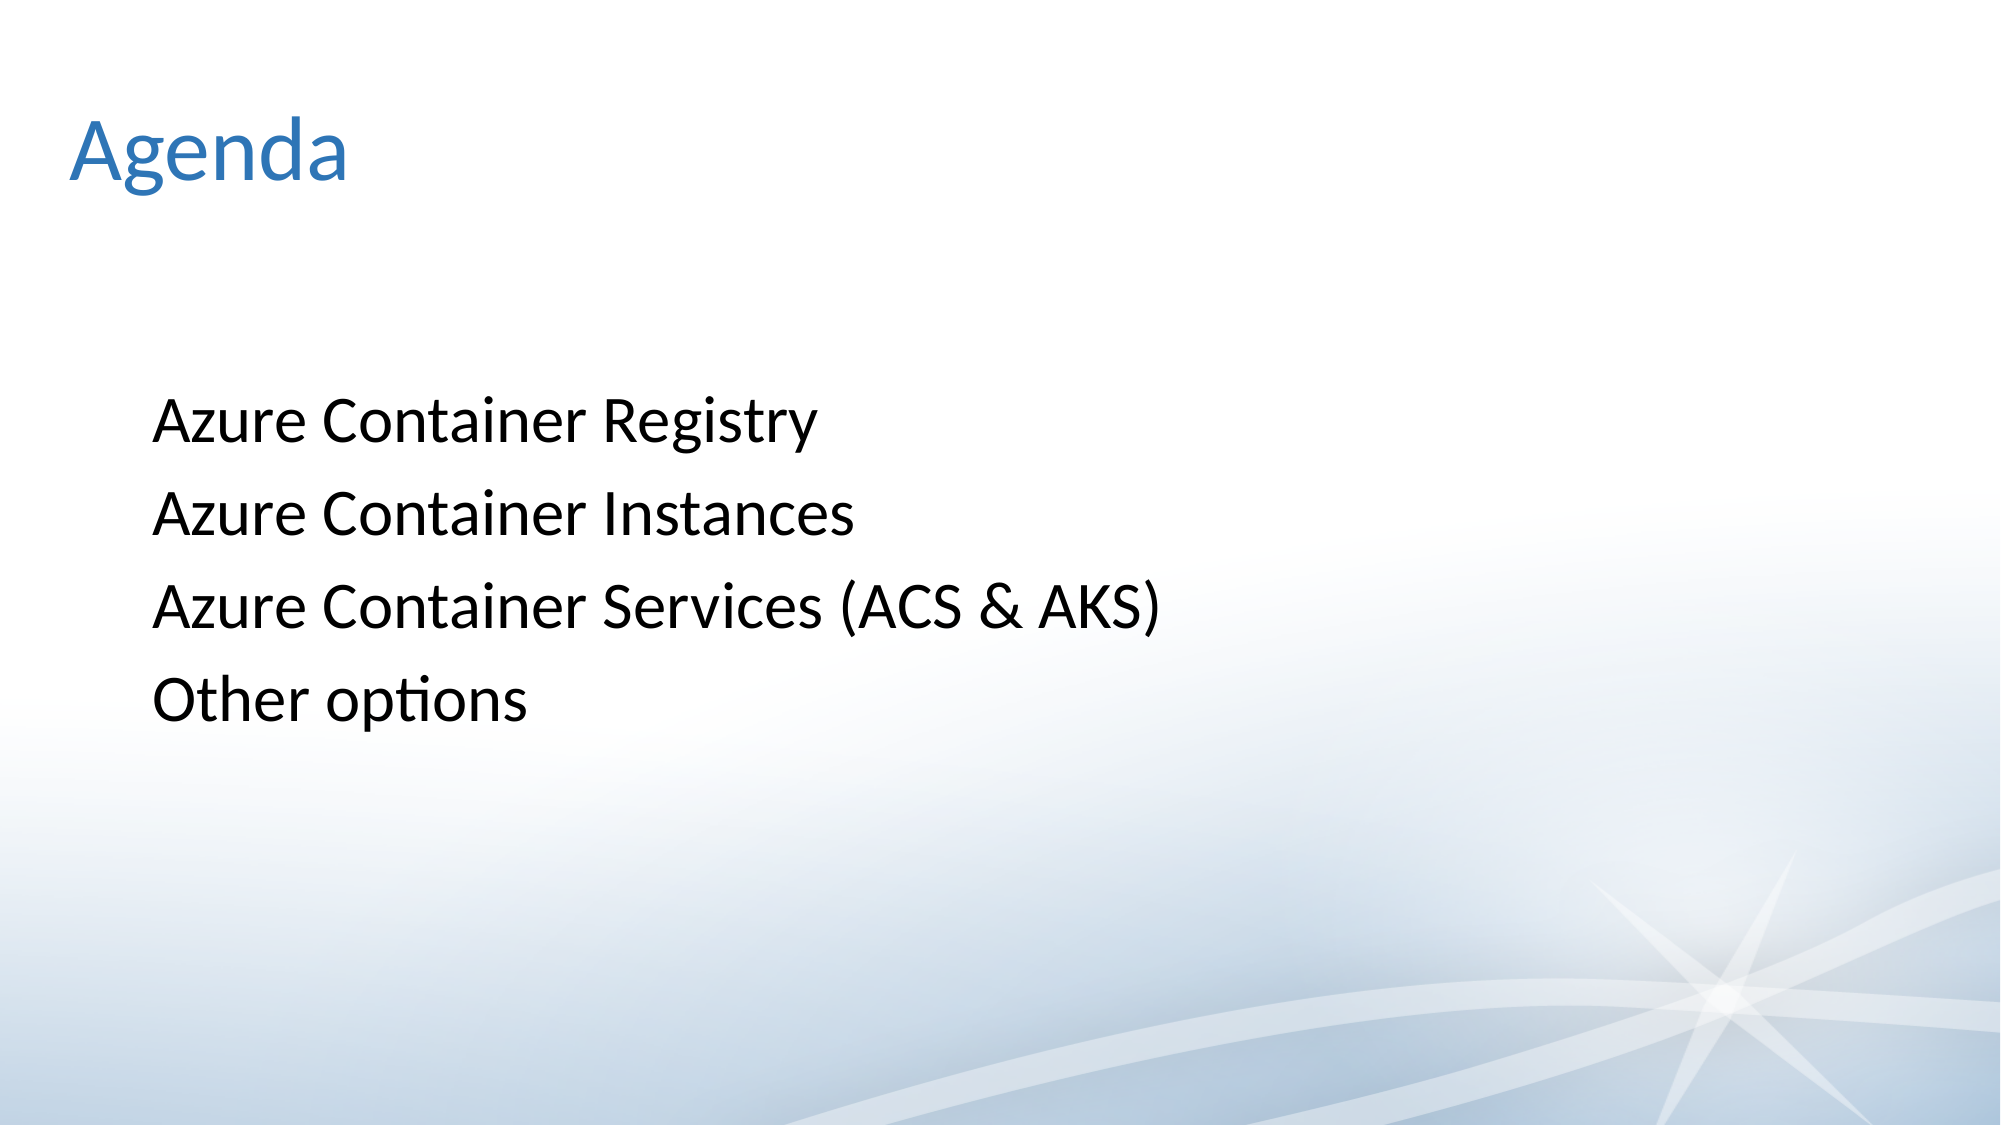

# Agenda
Azure Container Registry
Azure Container Instances
Azure Container Services (ACS & AKS)
Other options